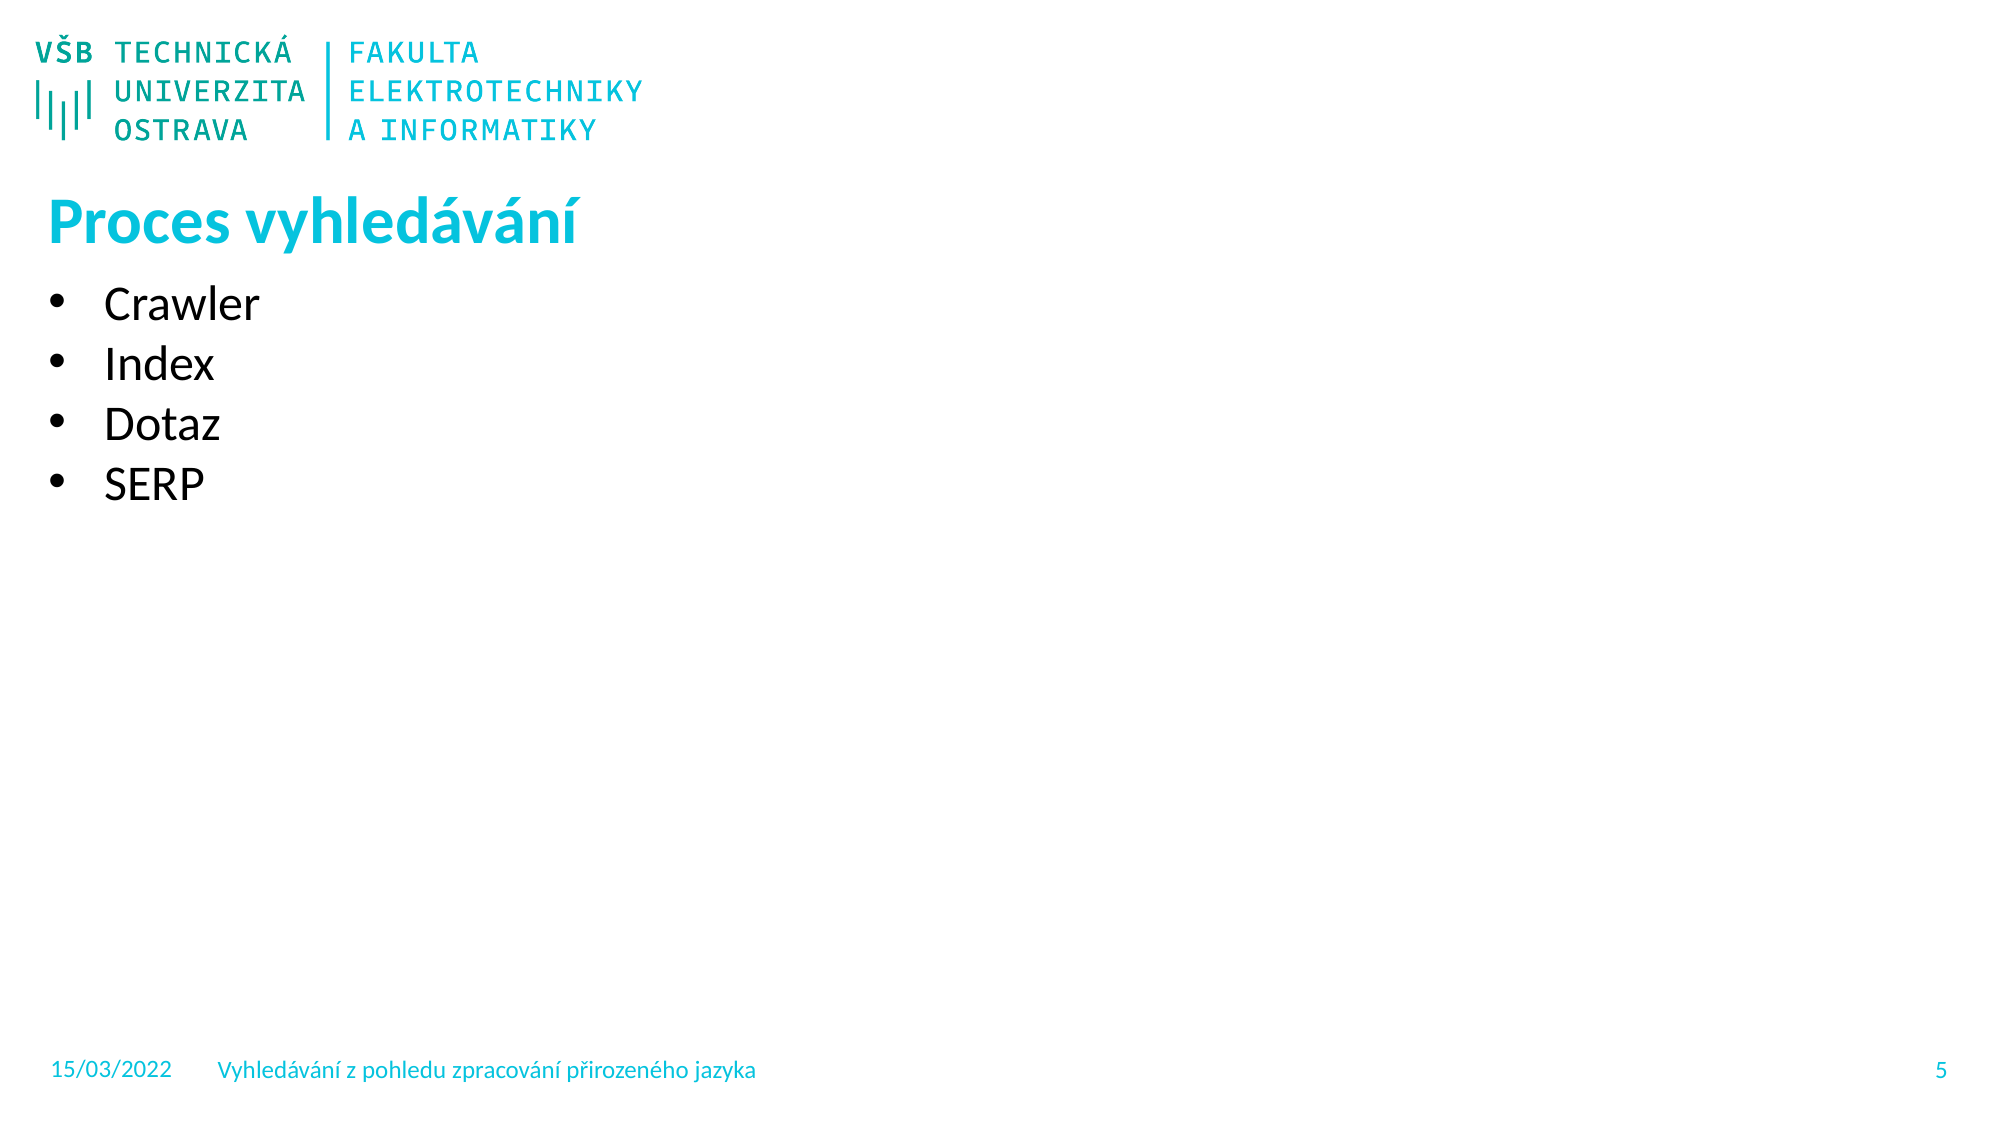

Proces vyhledávání
Crawler
Index
Dotaz
SERP
15/03/2022
Vyhledávání z pohledu zpracování přirozeného jazyka
5